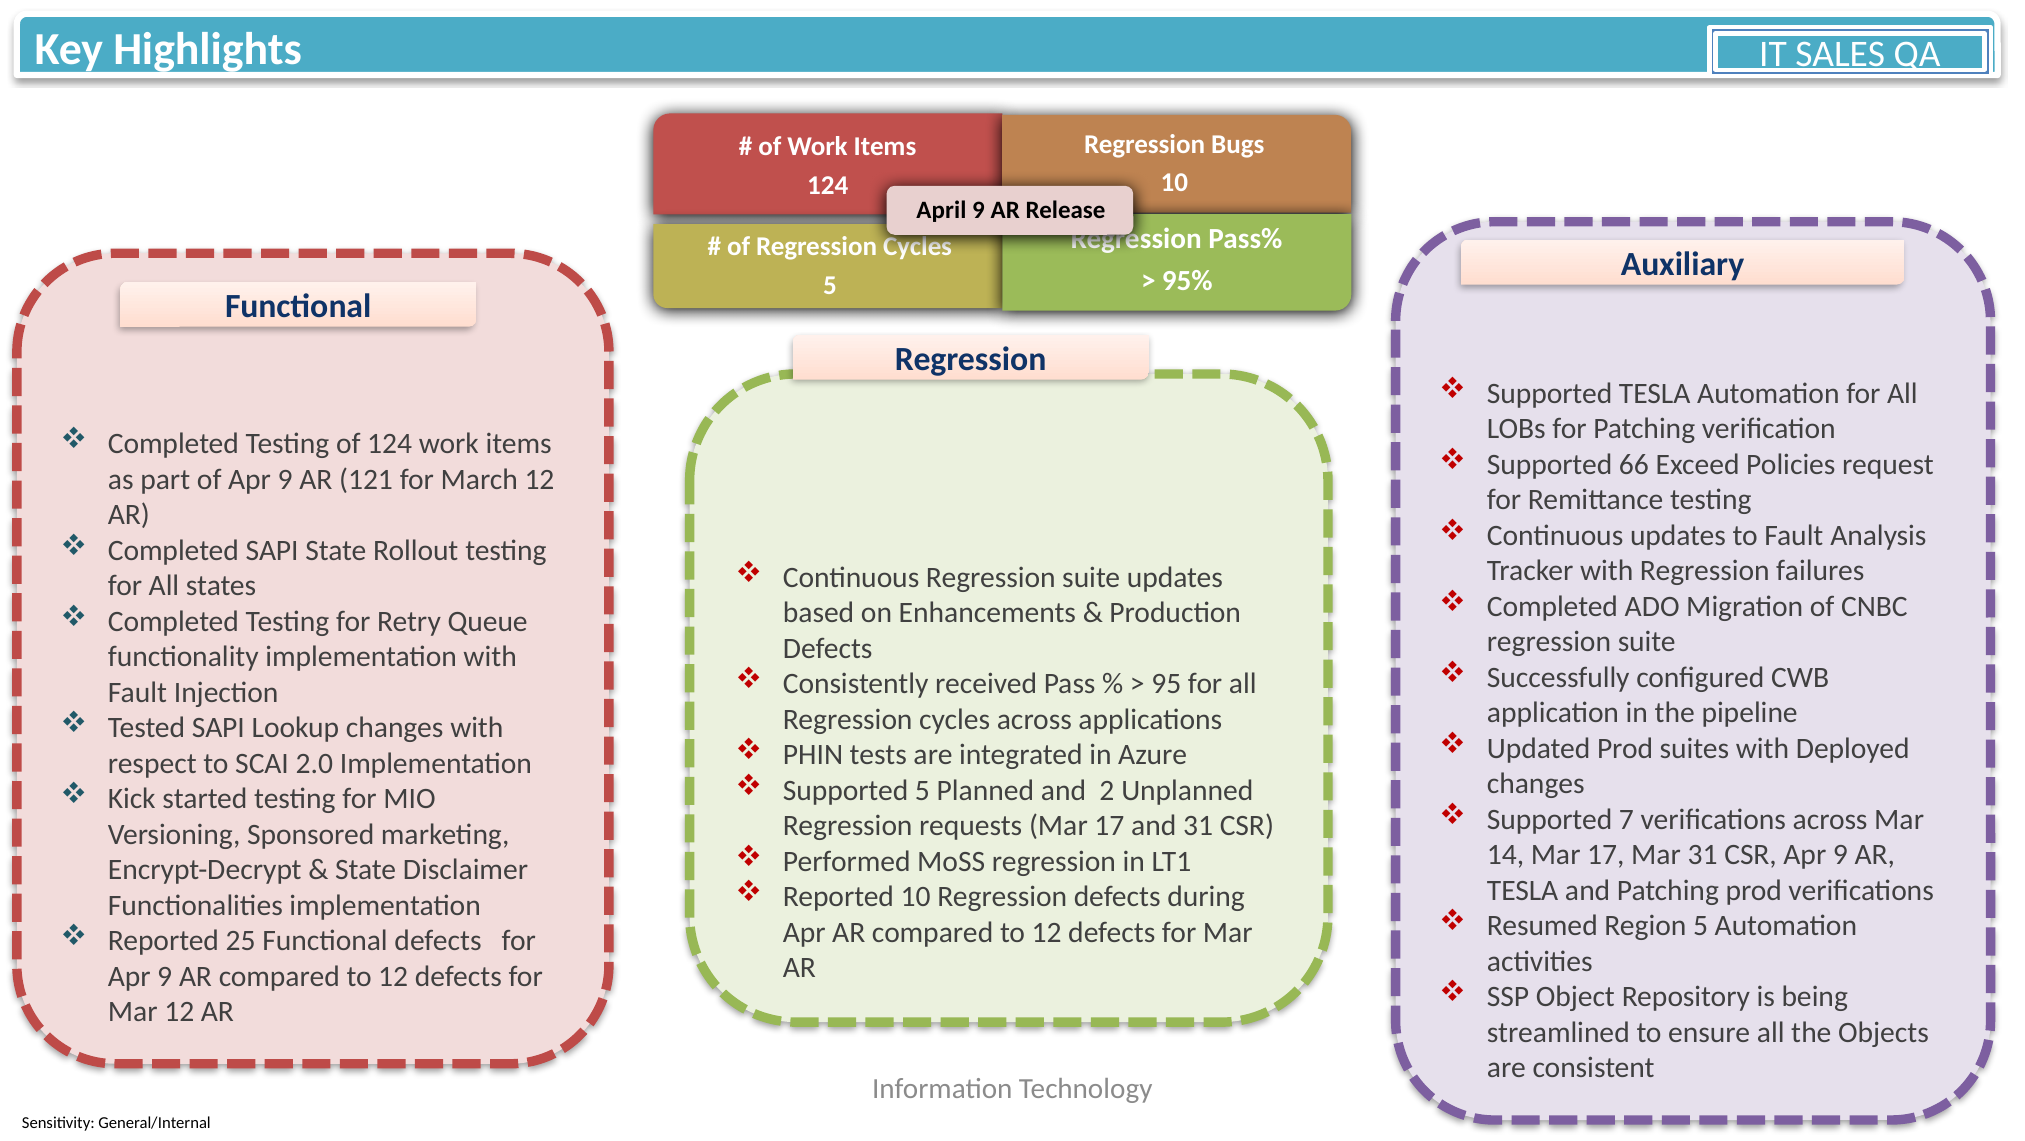

Key Highlights
IT SALES QA
# of Work Items
124
Regression Bugs
10
# of Regression Cycles
5
Regression Pass%
> 95%
April 9 AR Release
Supported TESLA Automation for All LOBs for Patching verification
Supported 66 Exceed Policies request for Remittance testing
Continuous updates to Fault Analysis Tracker with Regression failures
Completed ADO Migration of CNBC regression suite
Successfully configured CWB application in the pipeline
Updated Prod suites with Deployed changes
Supported 7 verifications across Mar 14, Mar 17, Mar 31 CSR, Apr 9 AR, TESLA and Patching prod verifications
Resumed Region 5 Automation activities
SSP Object Repository is being streamlined to ensure all the Objects are consistent
Auxiliary
Completed Testing of 124 work items as part of Apr 9 AR (121 for March 12 AR)
Completed SAPI State Rollout testing for All states
Completed Testing for Retry Queue functionality implementation with Fault Injection
Tested SAPI Lookup changes with respect to SCAI 2.0 Implementation
Kick started testing for MIO Versioning, Sponsored marketing, Encrypt-Decrypt & State Disclaimer Functionalities implementation
Reported 25 Functional defects   for Apr 9 AR compared to 12 defects for Mar 12 AR
Functional
Regression
Continuous Regression suite updates based on Enhancements & Production Defects
Consistently received Pass % > 95 for all Regression cycles across applications
PHIN tests are integrated in Azure
Supported 5 Planned and  2 Unplanned Regression requests (Mar 17 and 31 CSR)
Performed MoSS regression in LT1
Reported 10 Regression defects during Apr AR compared to 12 defects for Mar AR
Information Technology
5